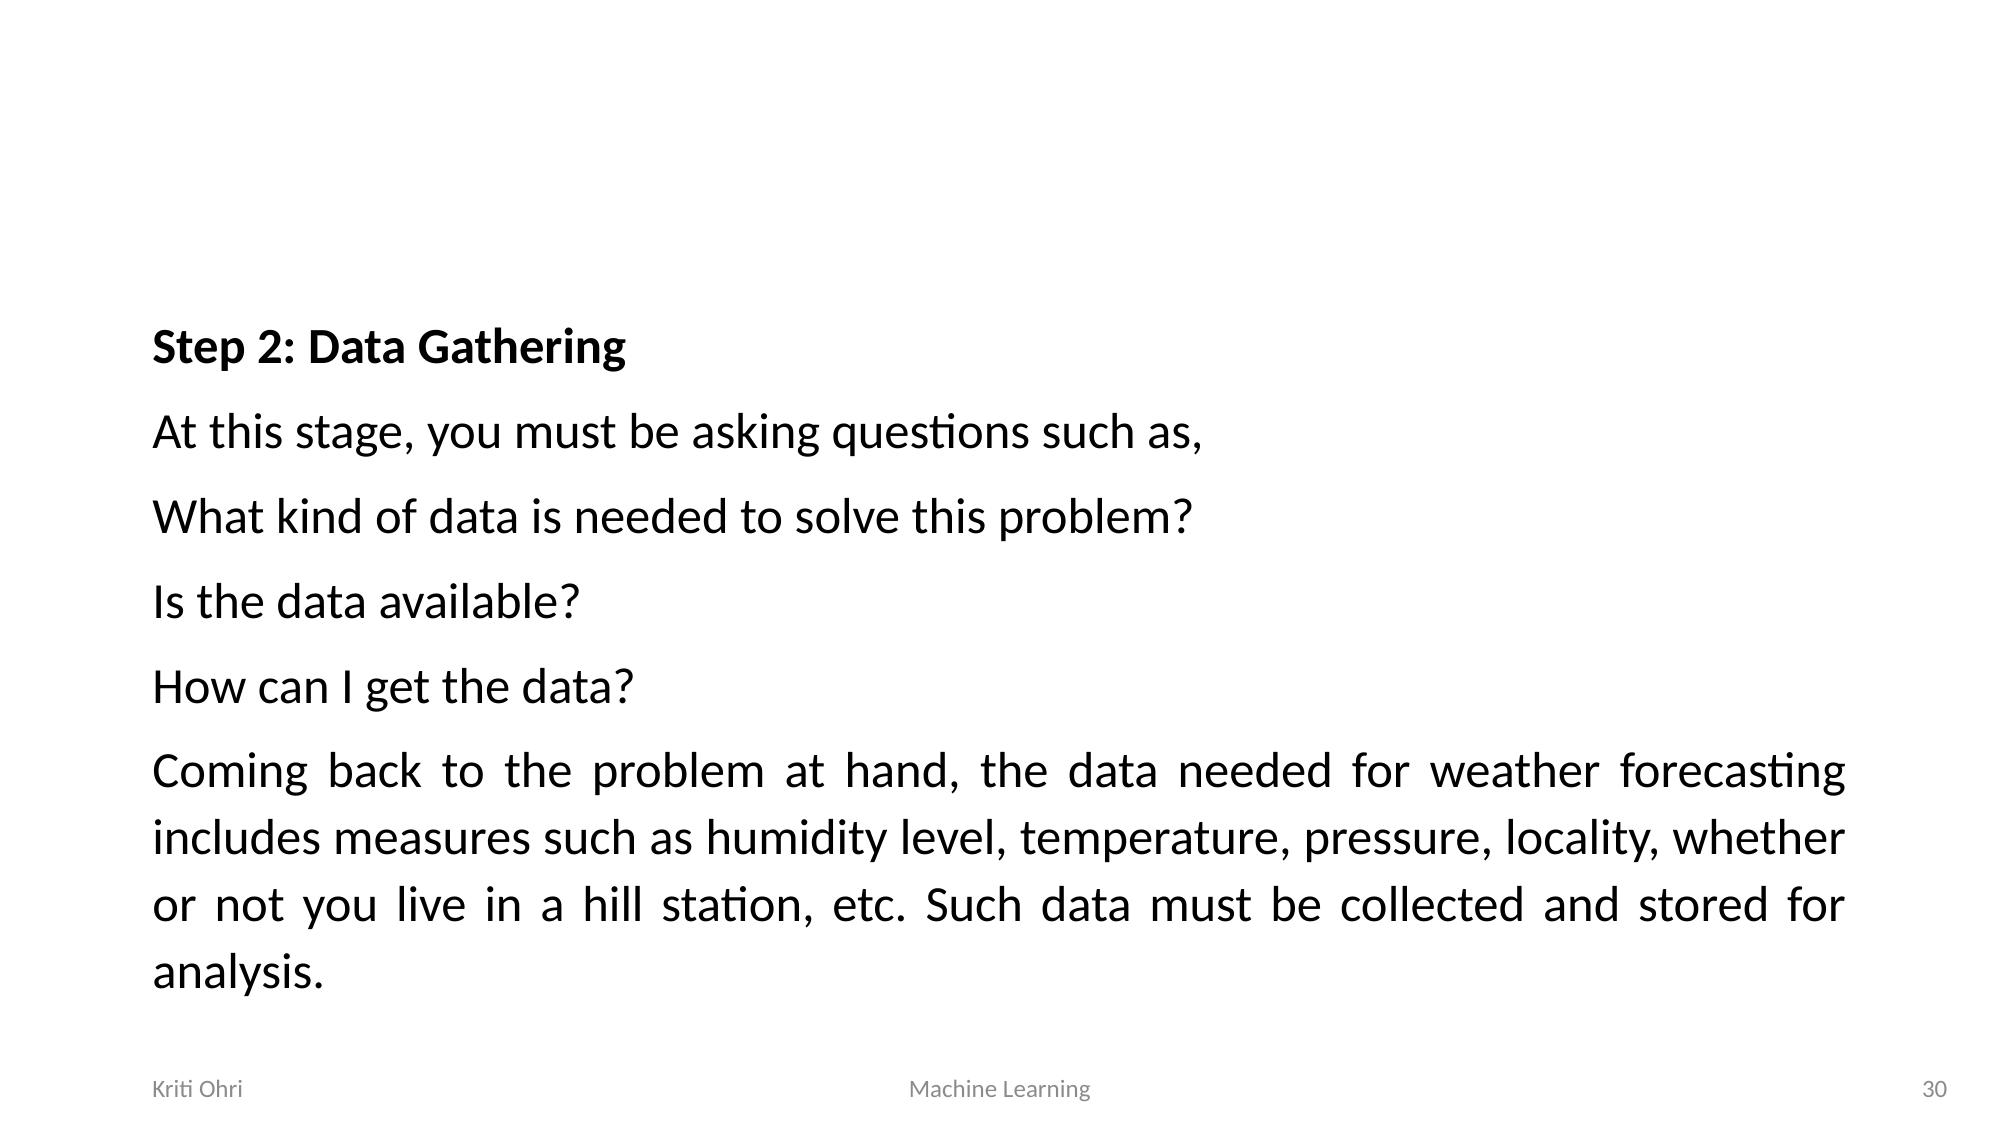

#
Step 2: Data Gathering
At this stage, you must be asking questions such as,
What kind of data is needed to solve this problem?
Is the data available?
How can I get the data?
Coming back to the problem at hand, the data needed for weather forecasting includes measures such as humidity level, temperature, pressure, locality, whether or not you live in a hill station, etc. Such data must be collected and stored for analysis.

Kriti Ohri
Machine Learning